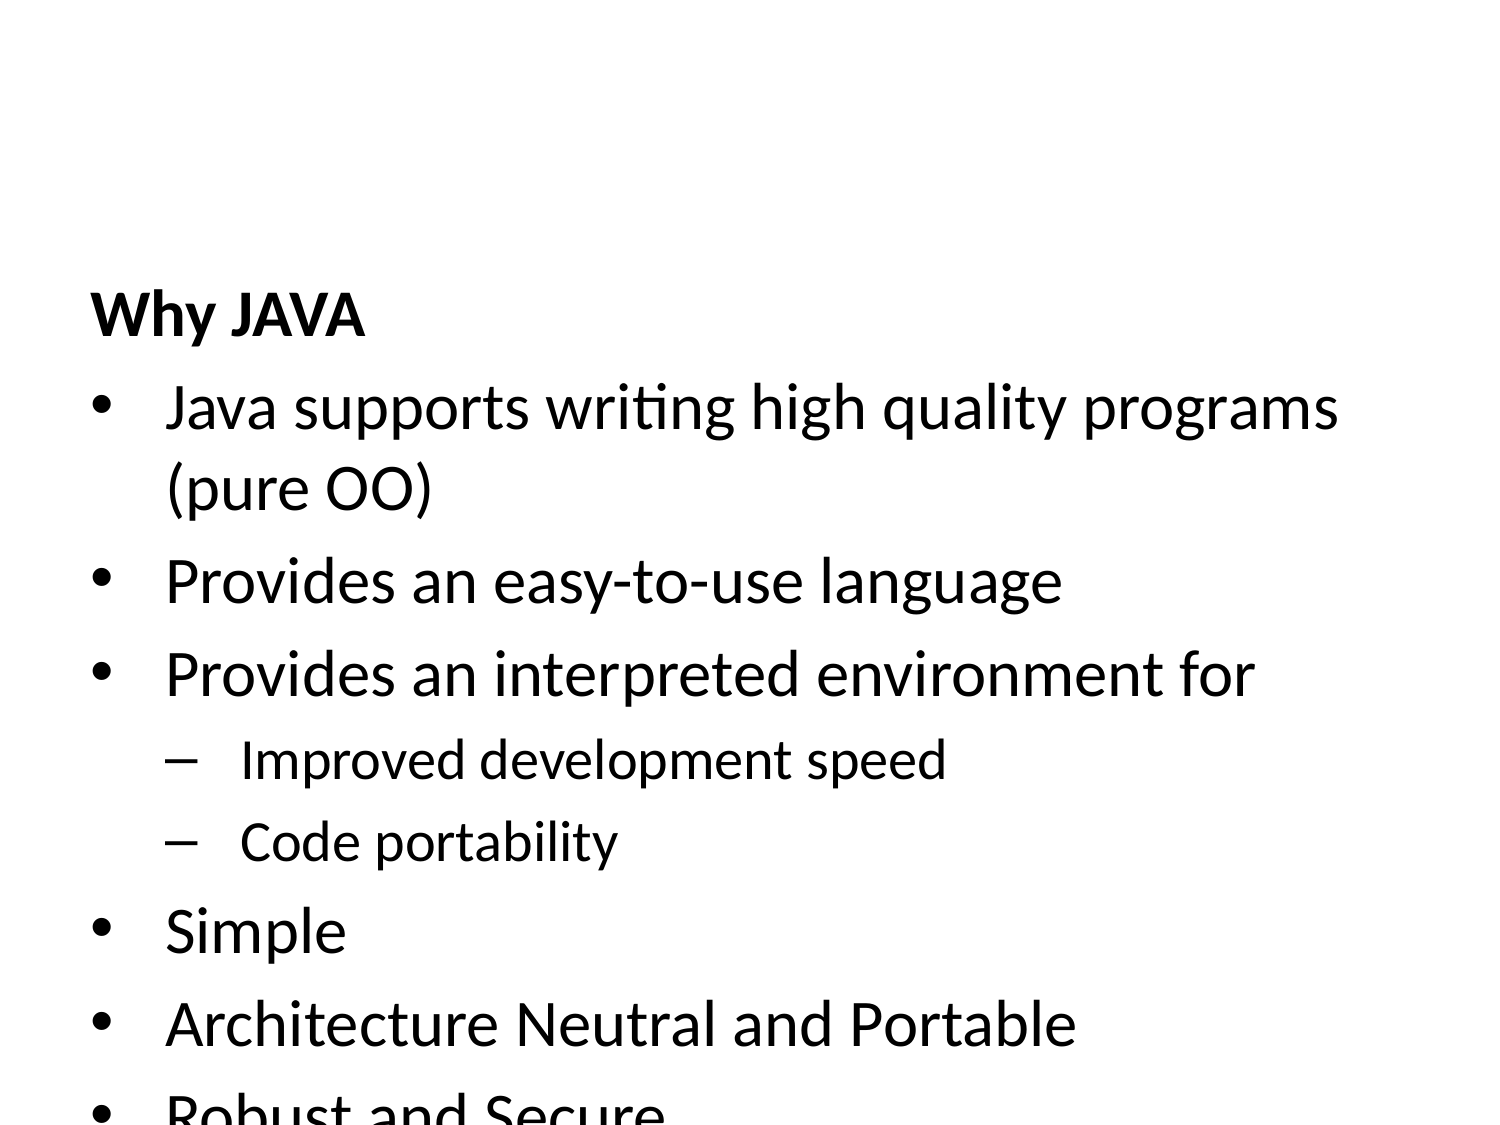

Why JAVA
Java supports writing high quality programs (pure OO)
Provides an easy-to-use language
Provides an interpreted environment for
Improved development speed
Code portability
Simple
Architecture Neutral and Portable
Robust and Secure
High Performance